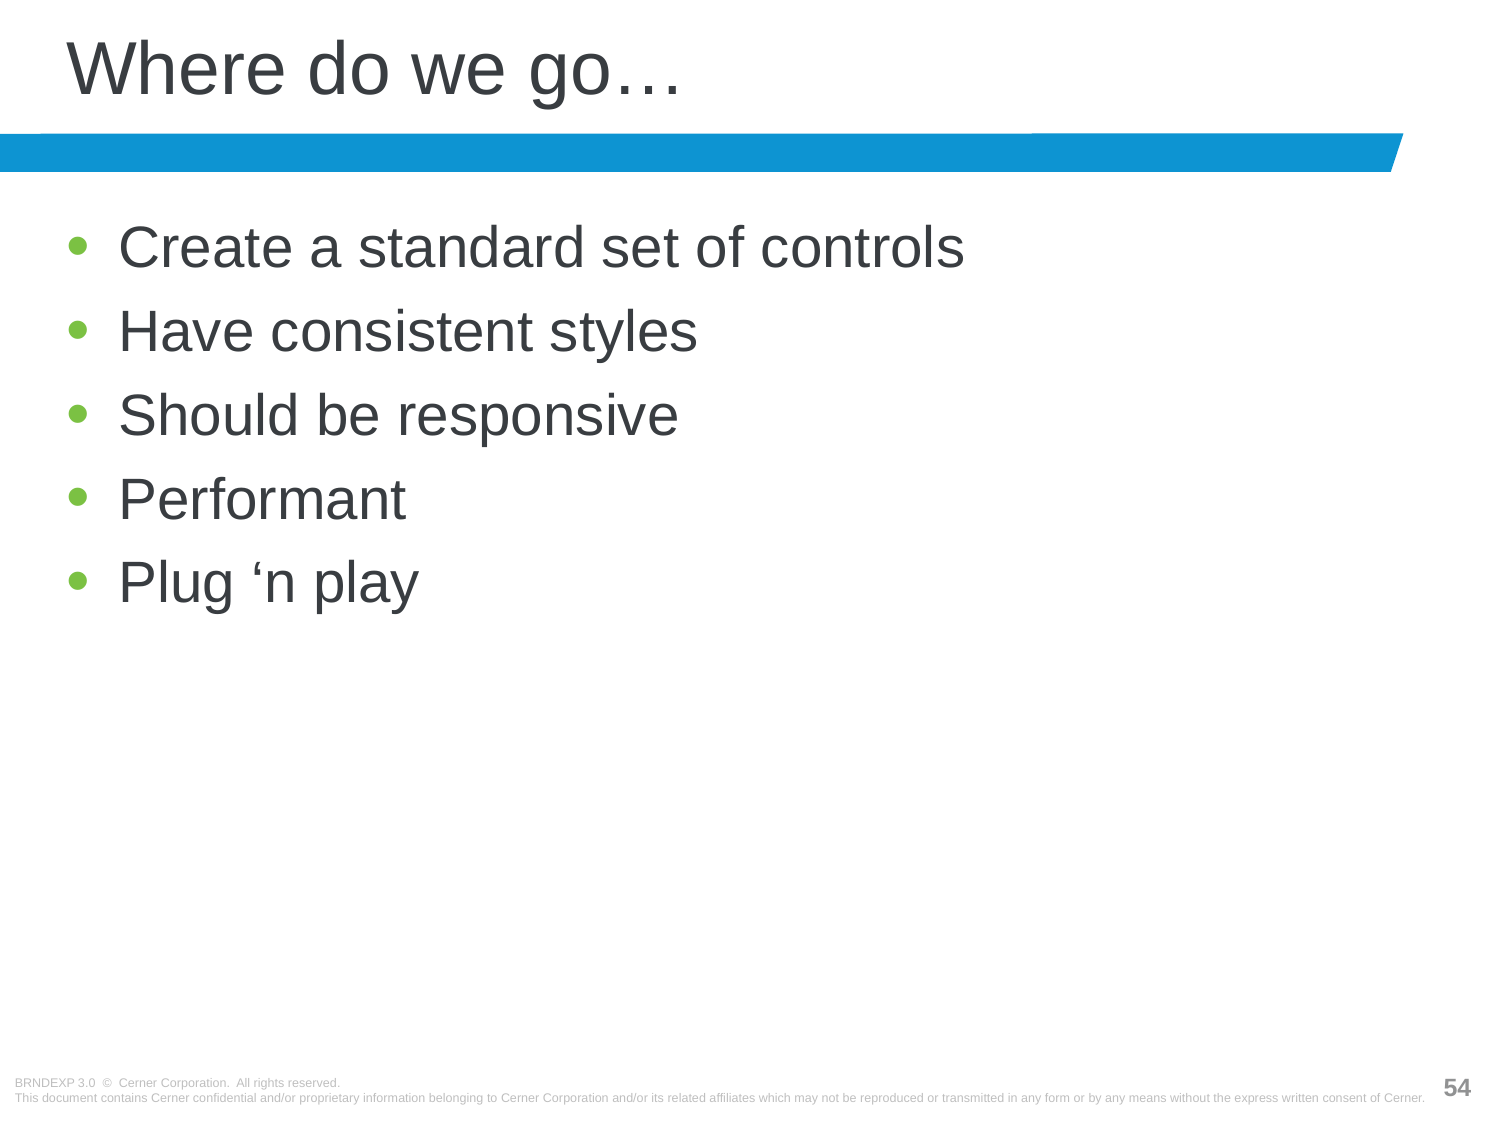

# Where do we go…
Create a standard set of controls
Have consistent styles
Should be responsive
Performant
Plug ‘n play

54